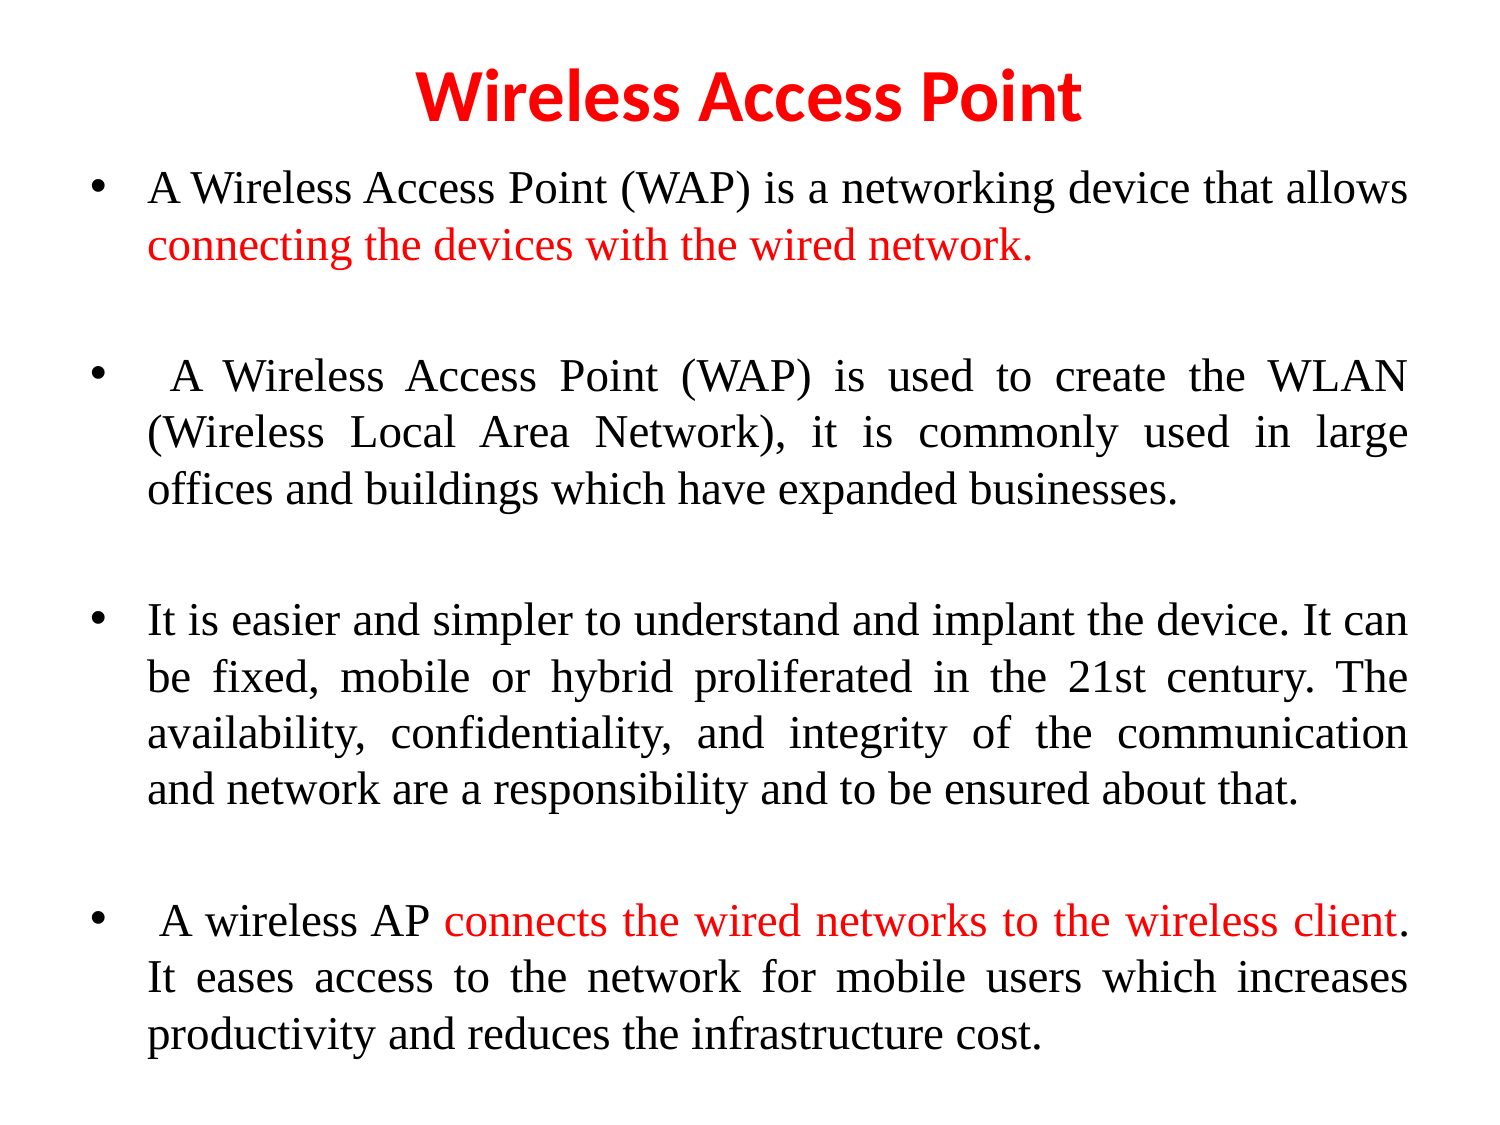

# Wireless Access Point
A Wireless Access Point (WAP) is a networking device that allows connecting the devices with the wired network.

 A Wireless Access Point (WAP) is used to create the WLAN (Wireless Local Area Network), it is commonly used in large offices and buildings which have expanded businesses.

It is easier and simpler to understand and implant the device. It can be fixed, mobile or hybrid proliferated in the 21st century. The availability, confidentiality, and integrity of the communication and network are a responsibility and to be ensured about that.

 A wireless AP connects the wired networks to the wireless client. It eases access to the network for mobile users which increases productivity and reduces the infrastructure cost.